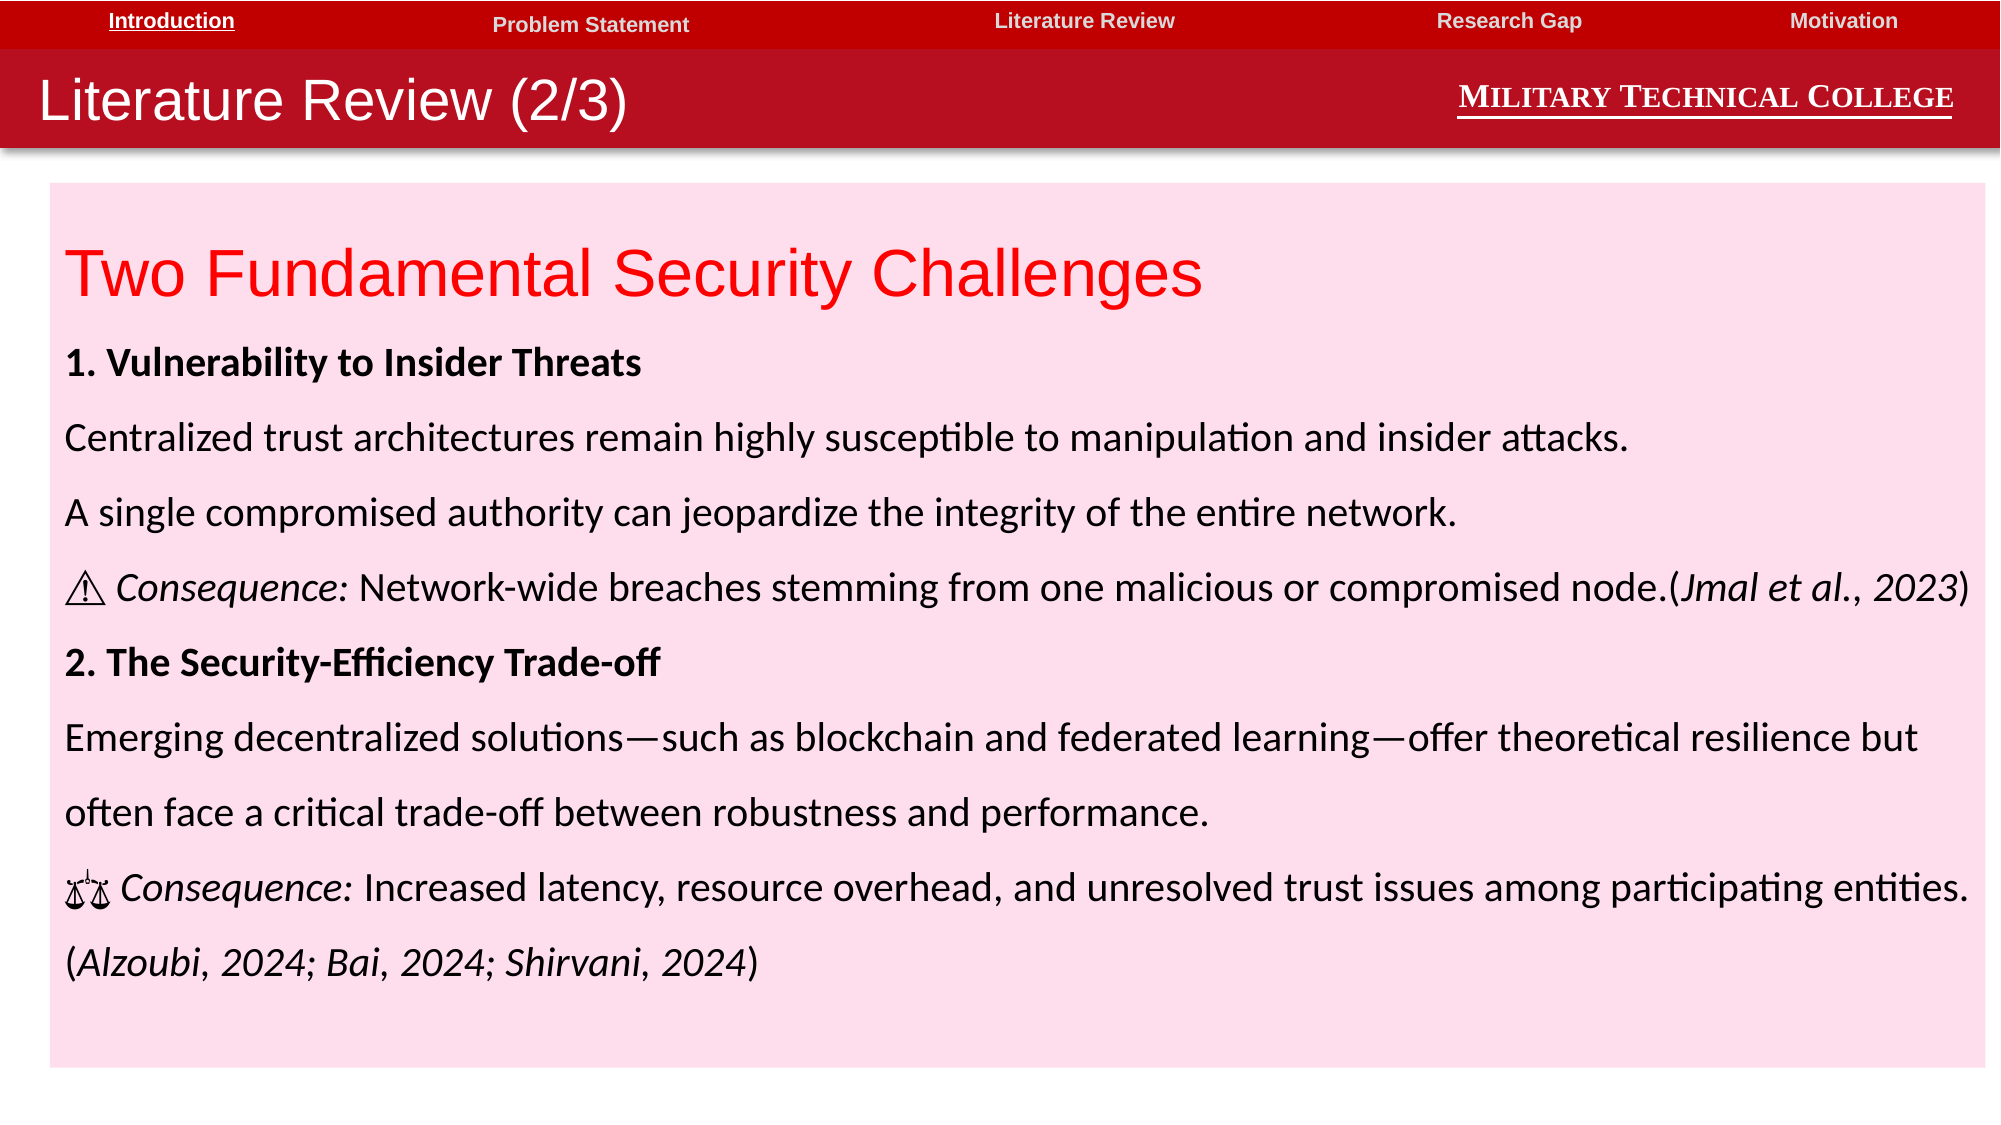

| Introduction | Problem Statement | Literature Review | Research Gap | Motivation |
| --- | --- | --- | --- | --- |

Literature Review (2/3)
MILITARY TECHNICAL COLLEGE
Two Fundamental Security Challenges
1. Vulnerability to Insider Threats
Centralized trust architectures remain highly susceptible to manipulation and insider attacks.
A single compromised authority can jeopardize the integrity of the entire network.
⚠️ Consequence: Network-wide breaches stemming from one malicious or compromised node.(Jmal et al., 2023)
2. The Security-Efficiency Trade-off
Emerging decentralized solutions—such as blockchain and federated learning—offer theoretical resilience but often face a critical trade-off between robustness and performance.
⚖️ Consequence: Increased latency, resource overhead, and unresolved trust issues among participating entities.
(Alzoubi, 2024; Bai, 2024; Shirvani, 2024)